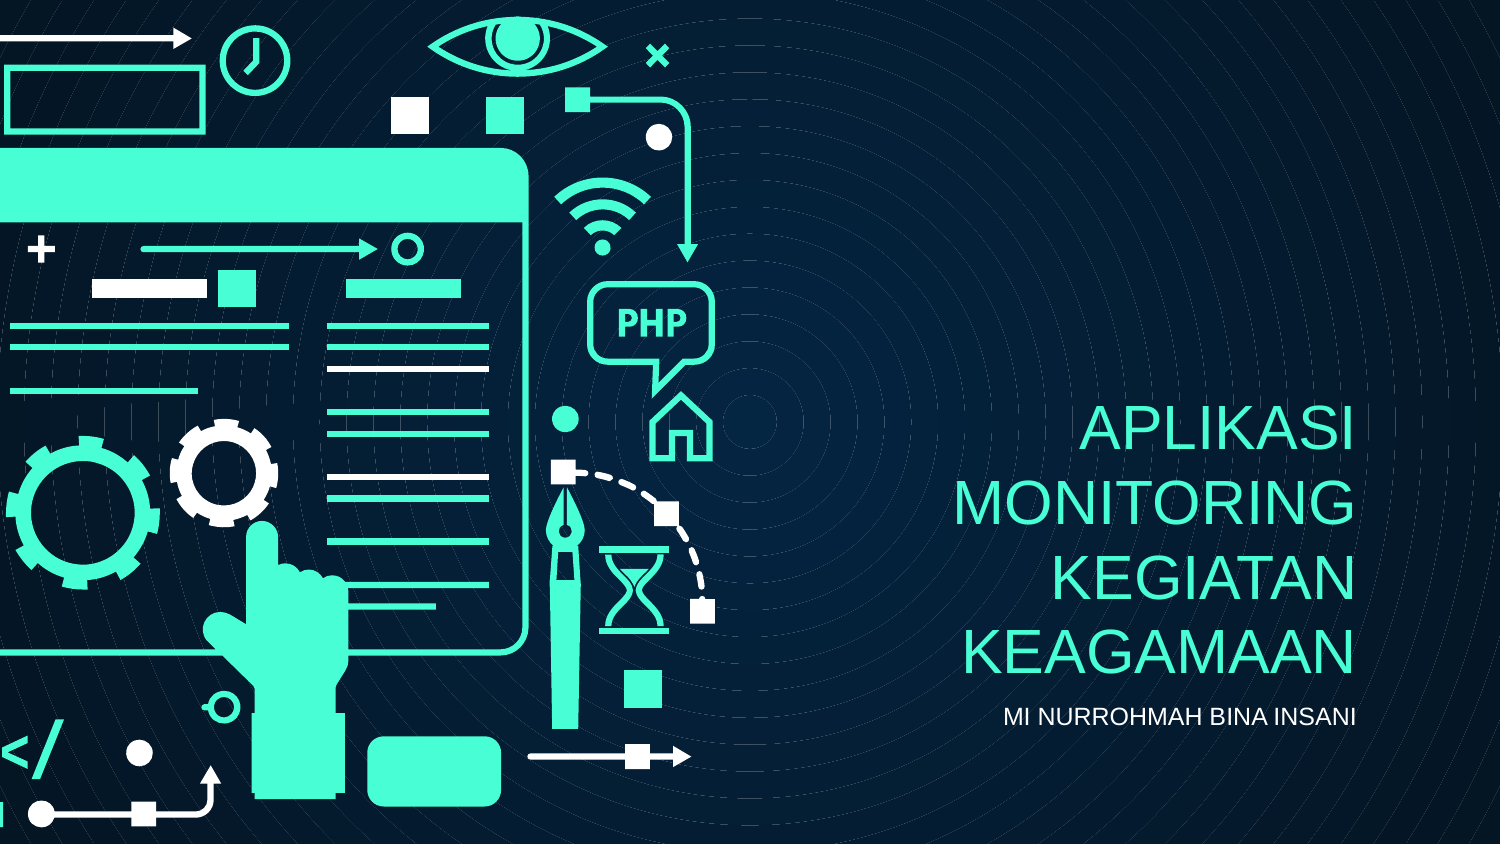

# APLIKASI MONITORING KEGIATAN KEAGAMAAN

MI NURROHMAH BINA INSANI